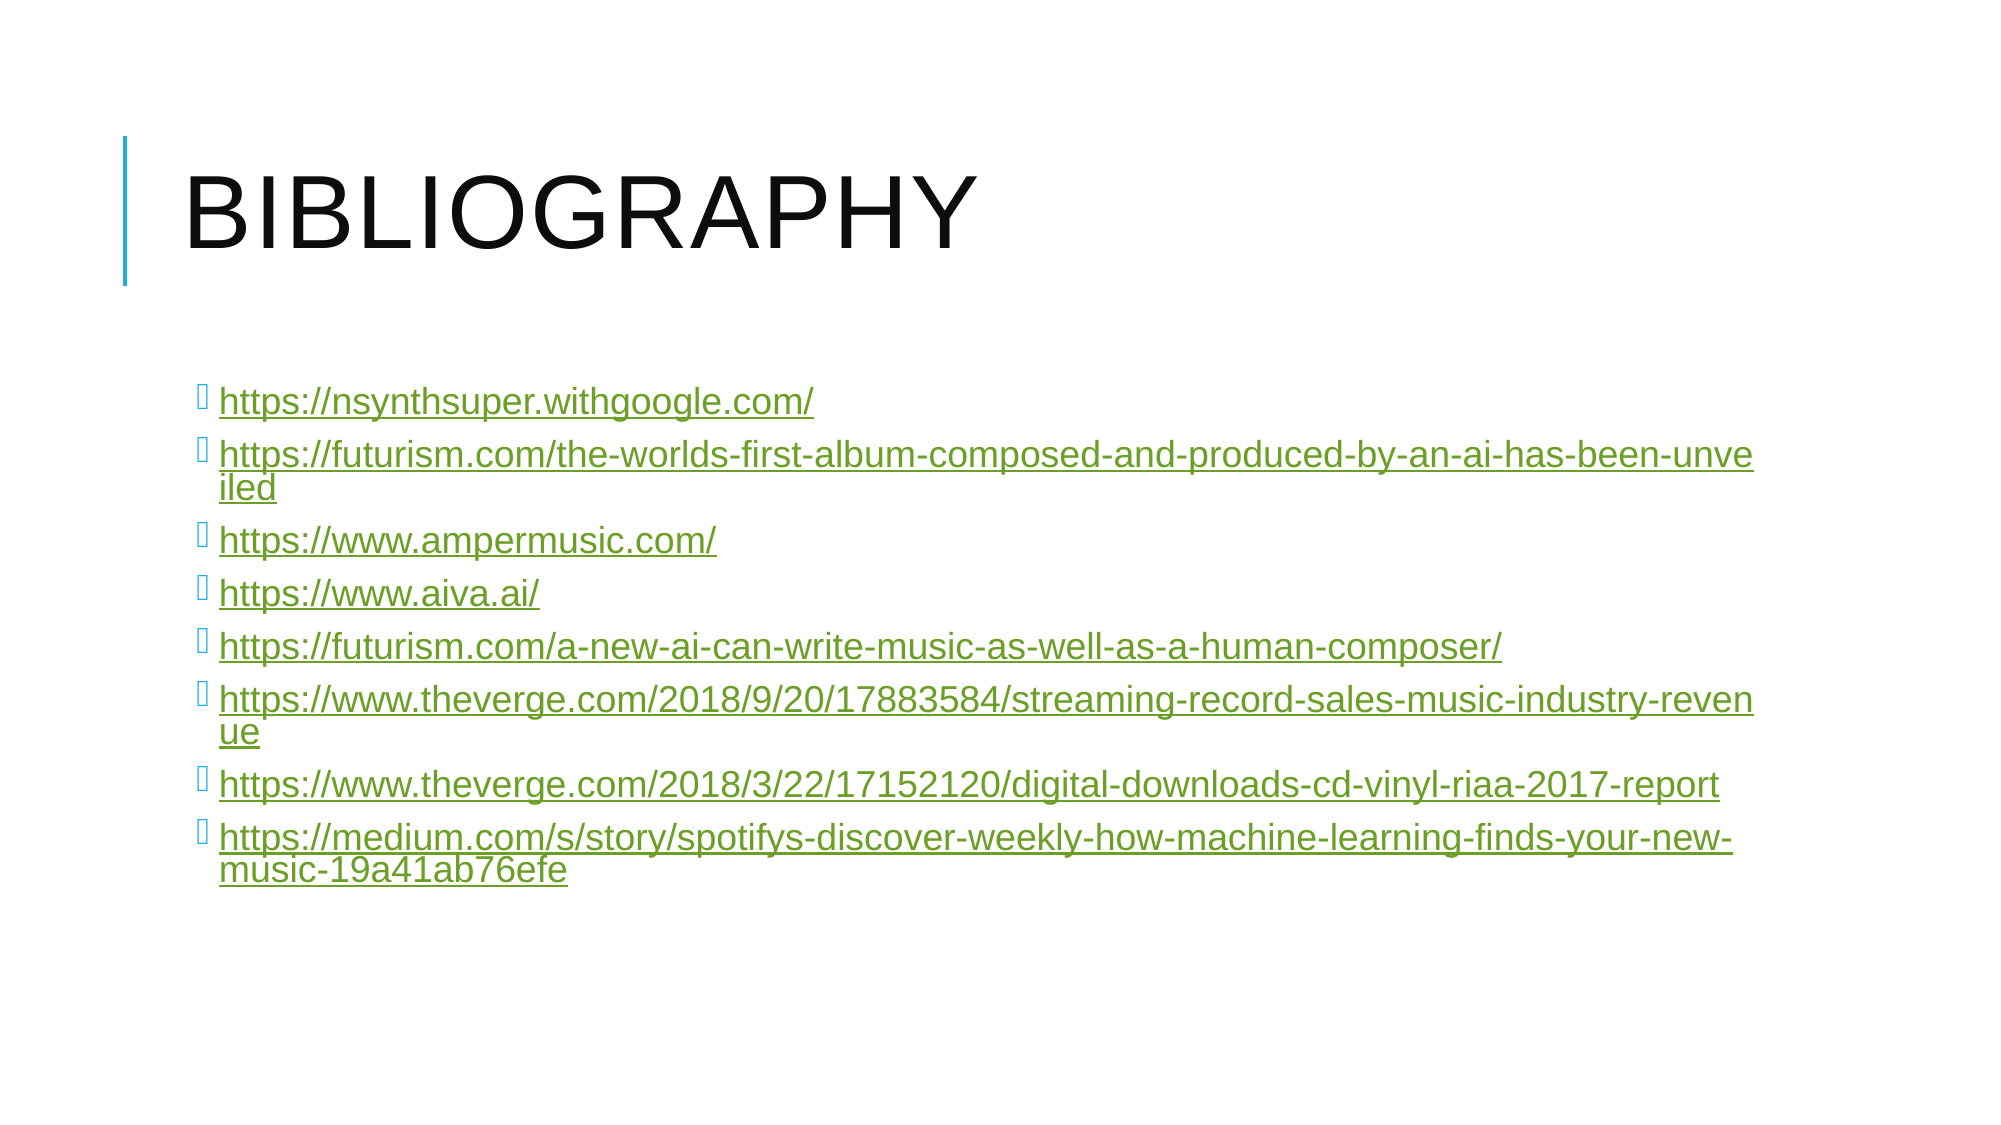

# Bibliography
https://nsynthsuper.withgoogle.com/
https://futurism.com/the-worlds-first-album-composed-and-produced-by-an-ai-has-been-unveiled
https://www.ampermusic.com/
https://www.aiva.ai/
https://futurism.com/a-new-ai-can-write-music-as-well-as-a-human-composer/
https://www.theverge.com/2018/9/20/17883584/streaming-record-sales-music-industry-revenue
https://www.theverge.com/2018/3/22/17152120/digital-downloads-cd-vinyl-riaa-2017-report
https://medium.com/s/story/spotifys-discover-weekly-how-machine-learning-finds-your-new-music-19a41ab76efe